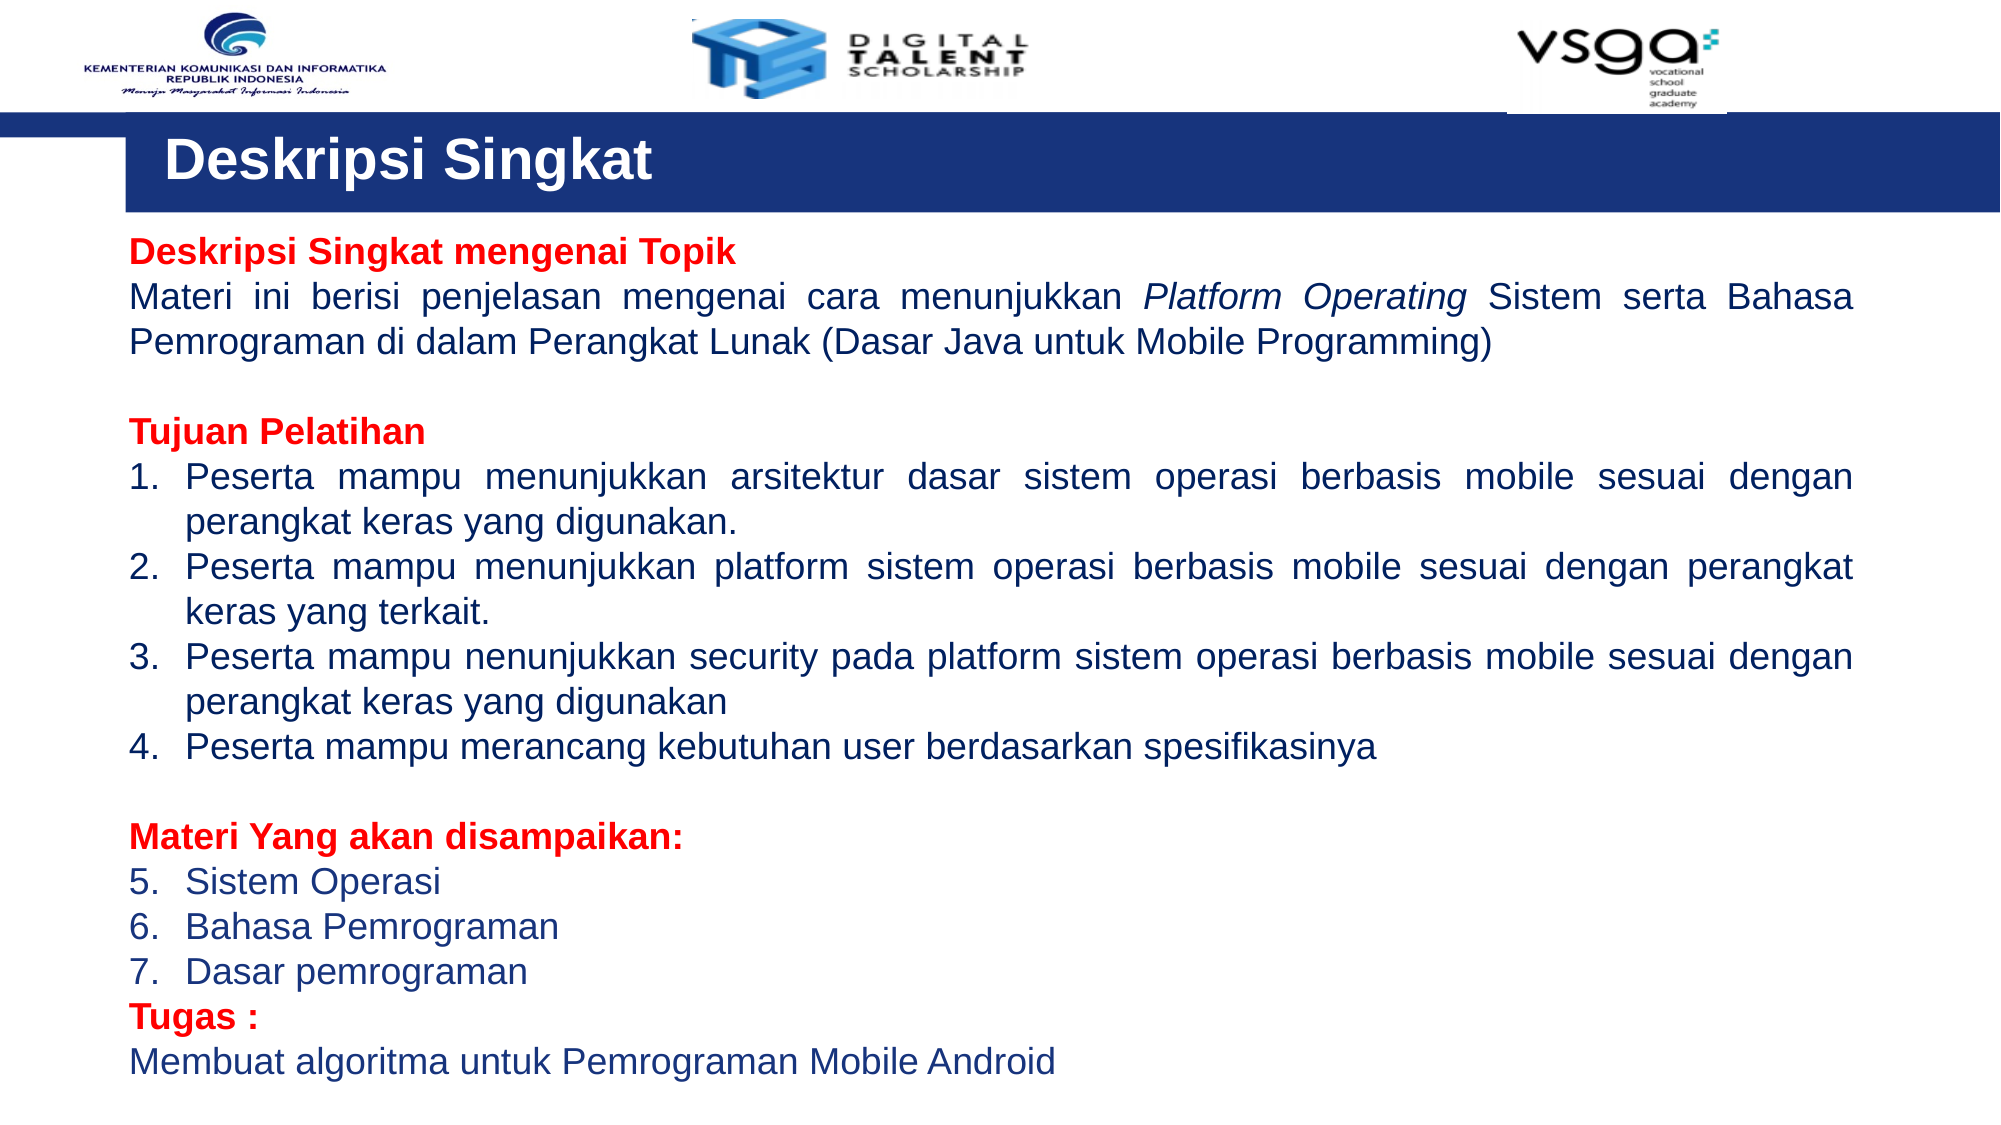

Deskripsi Singkat
Deskripsi Singkat mengenai Topik
Materi ini berisi penjelasan mengenai cara menunjukkan Platform Operating Sistem serta Bahasa Pemrograman di dalam Perangkat Lunak (Dasar Java untuk Mobile Programming)

Tujuan Pelatihan
Peserta mampu menunjukkan arsitektur dasar sistem operasi berbasis mobile sesuai dengan perangkat keras yang digunakan.
Peserta mampu menunjukkan platform sistem operasi berbasis mobile sesuai dengan perangkat keras yang terkait.
Peserta mampu nenunjukkan security pada platform sistem operasi berbasis mobile sesuai dengan perangkat keras yang digunakan
Peserta mampu merancang kebutuhan user berdasarkan spesifikasinya

Materi Yang akan disampaikan:
Sistem Operasi
Bahasa Pemrograman
Dasar pemrograman
Tugas :
Membuat algoritma untuk Pemrograman Mobile Android